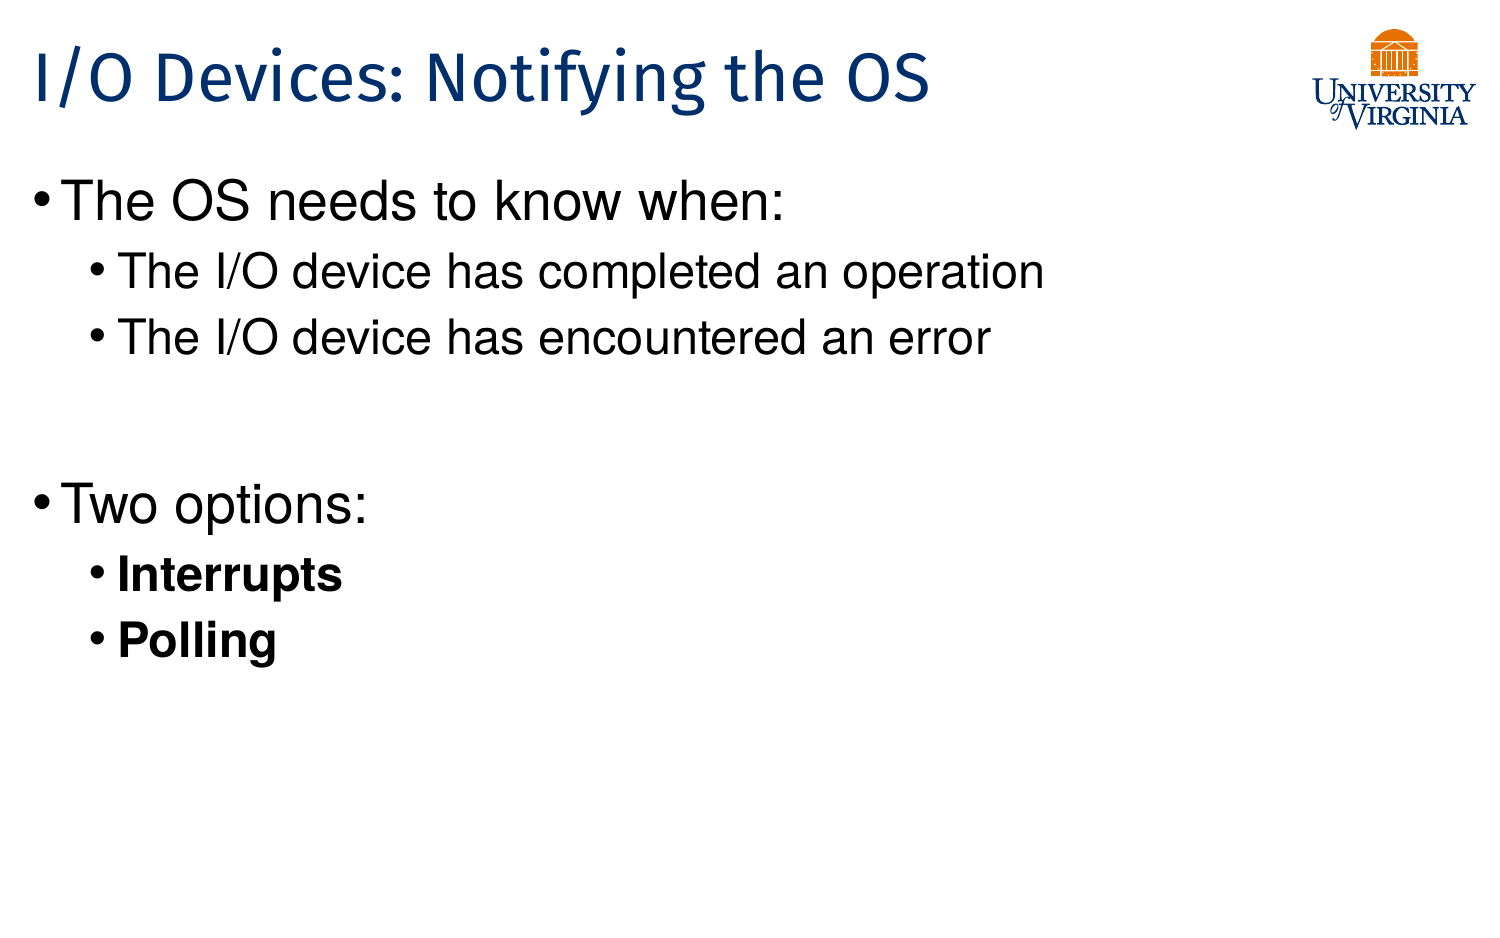

# I/O Devices: Notifying the OS
The OS needs to know when:
The I/O device has completed an operation
The I/O device has encountered an error

Two options:
Interrupts
Polling